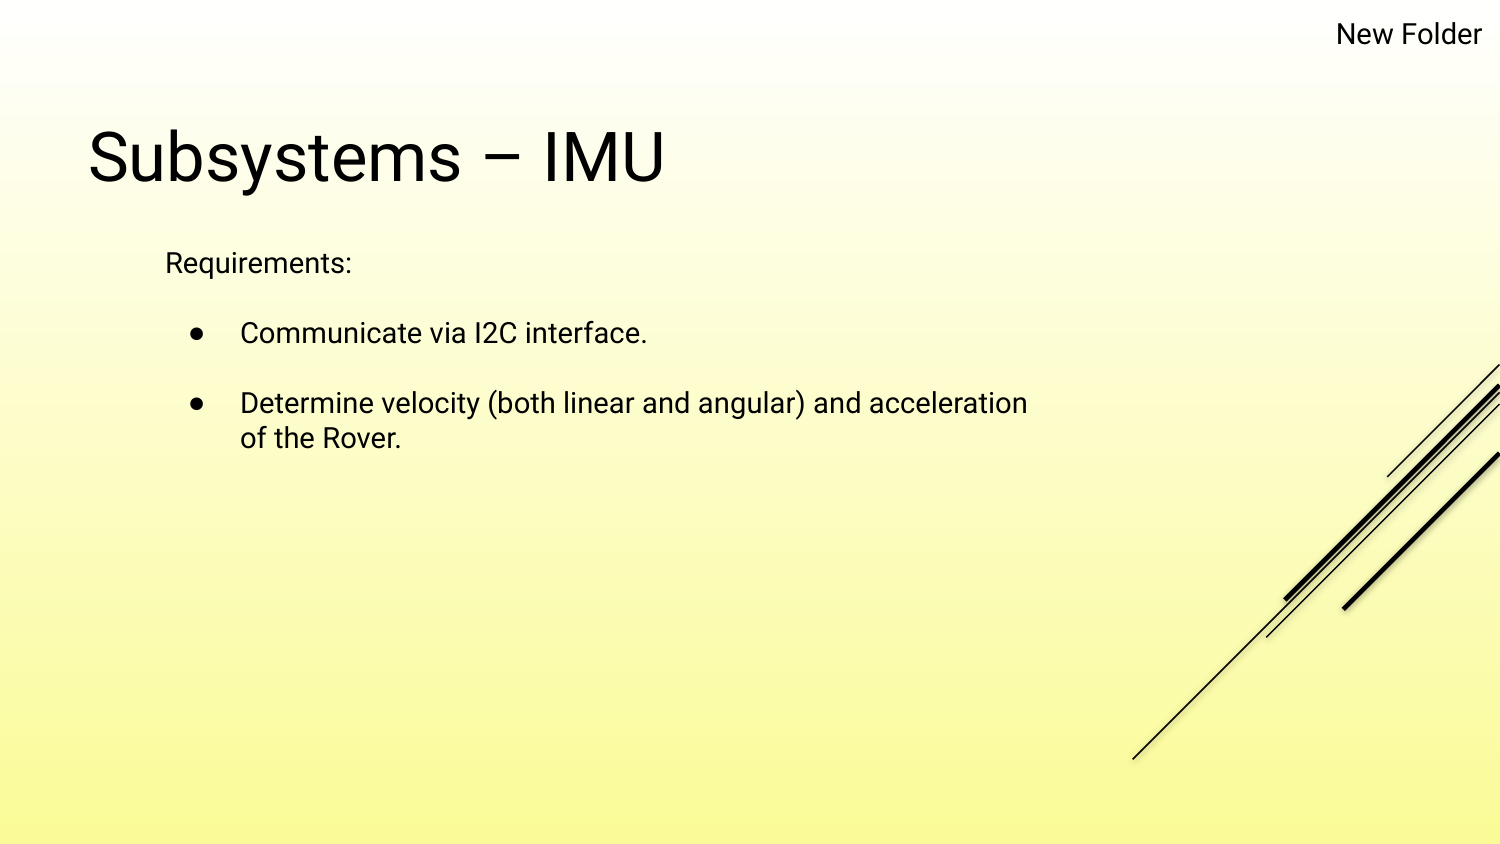

New Folder
# Subsystems – IMU
Requirements:

Communicate via I2C interface.

Determine velocity (both linear and angular) and acceleration of the Rover.